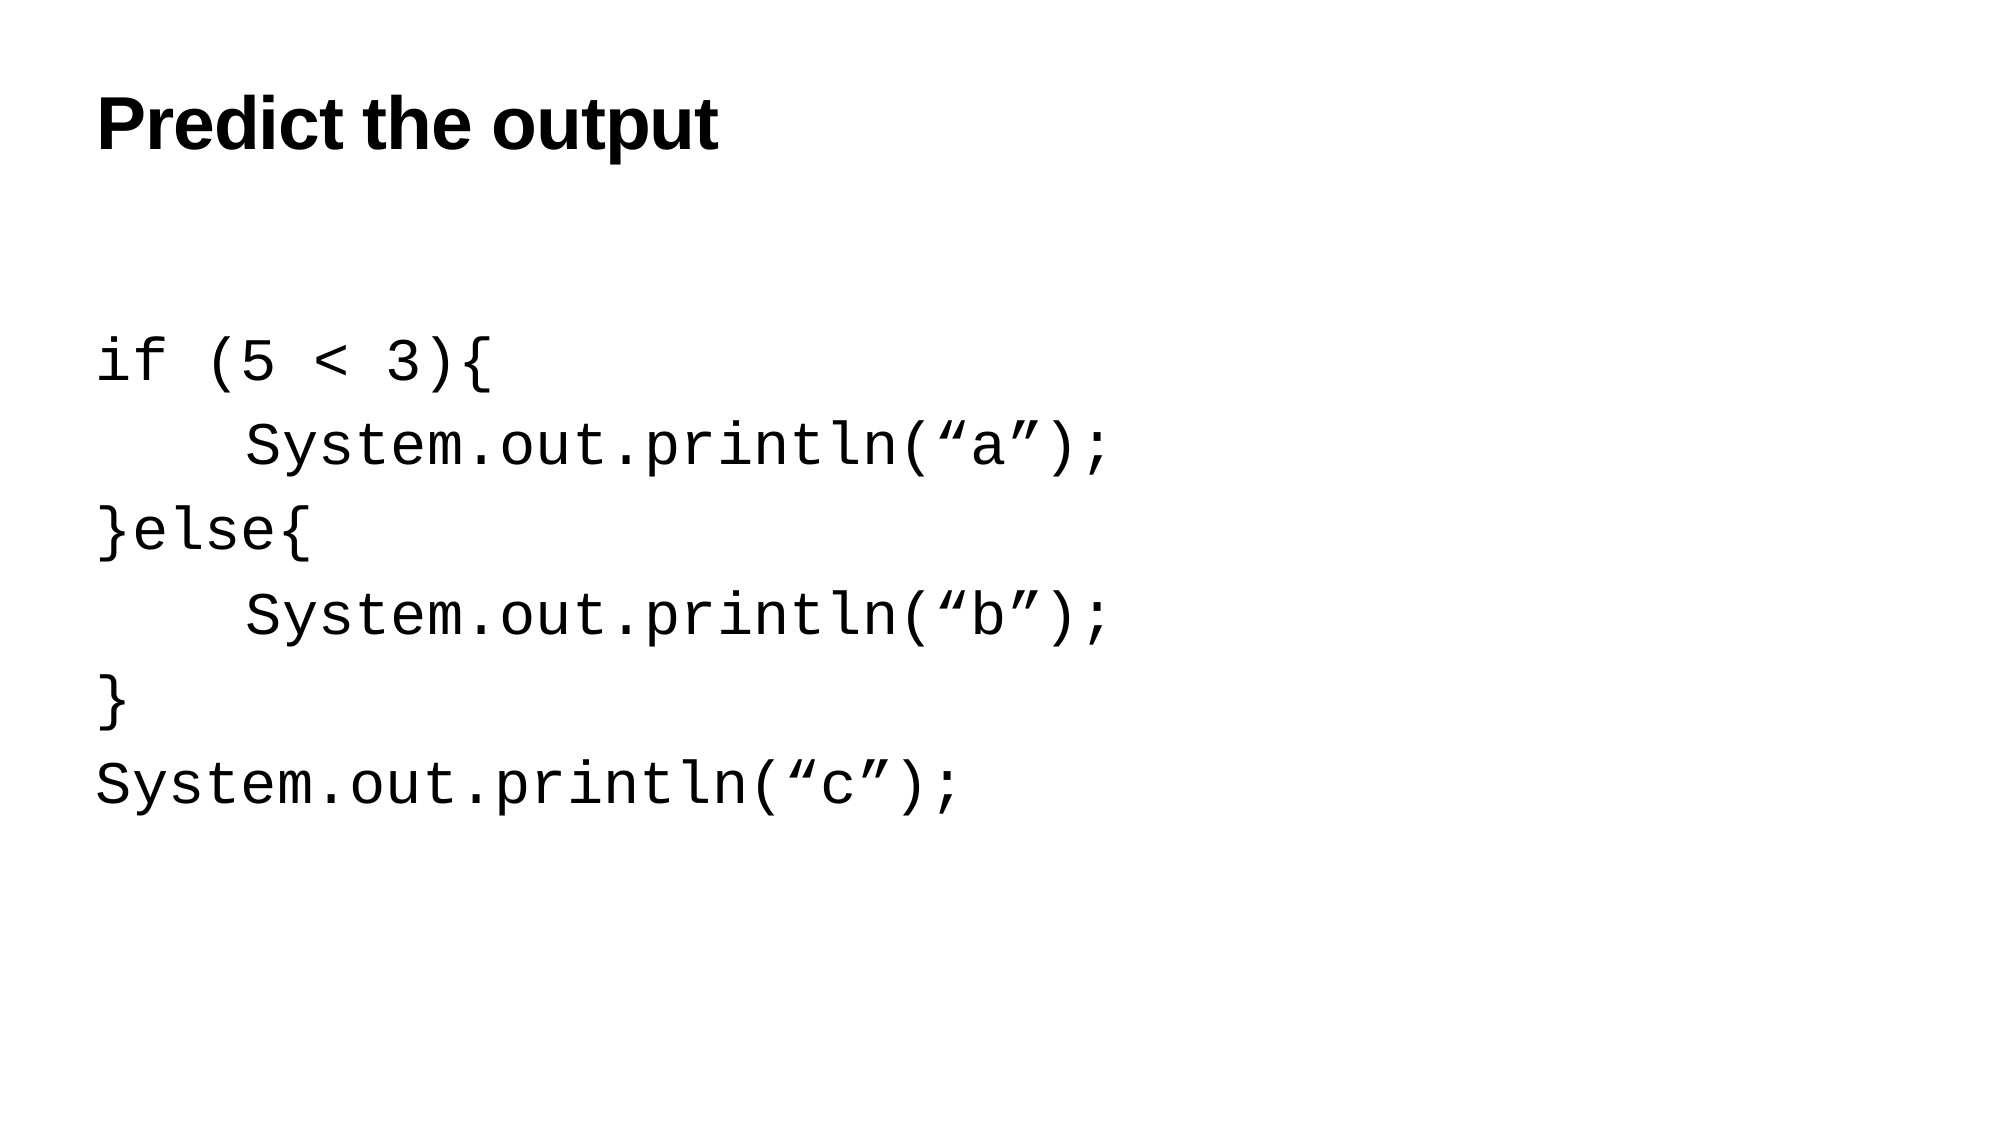

# Predict the output

if (5 < 3){
	System.out.println(“a”);
}else{
	System.out.println(“b”);
}
System.out.println(“c”);